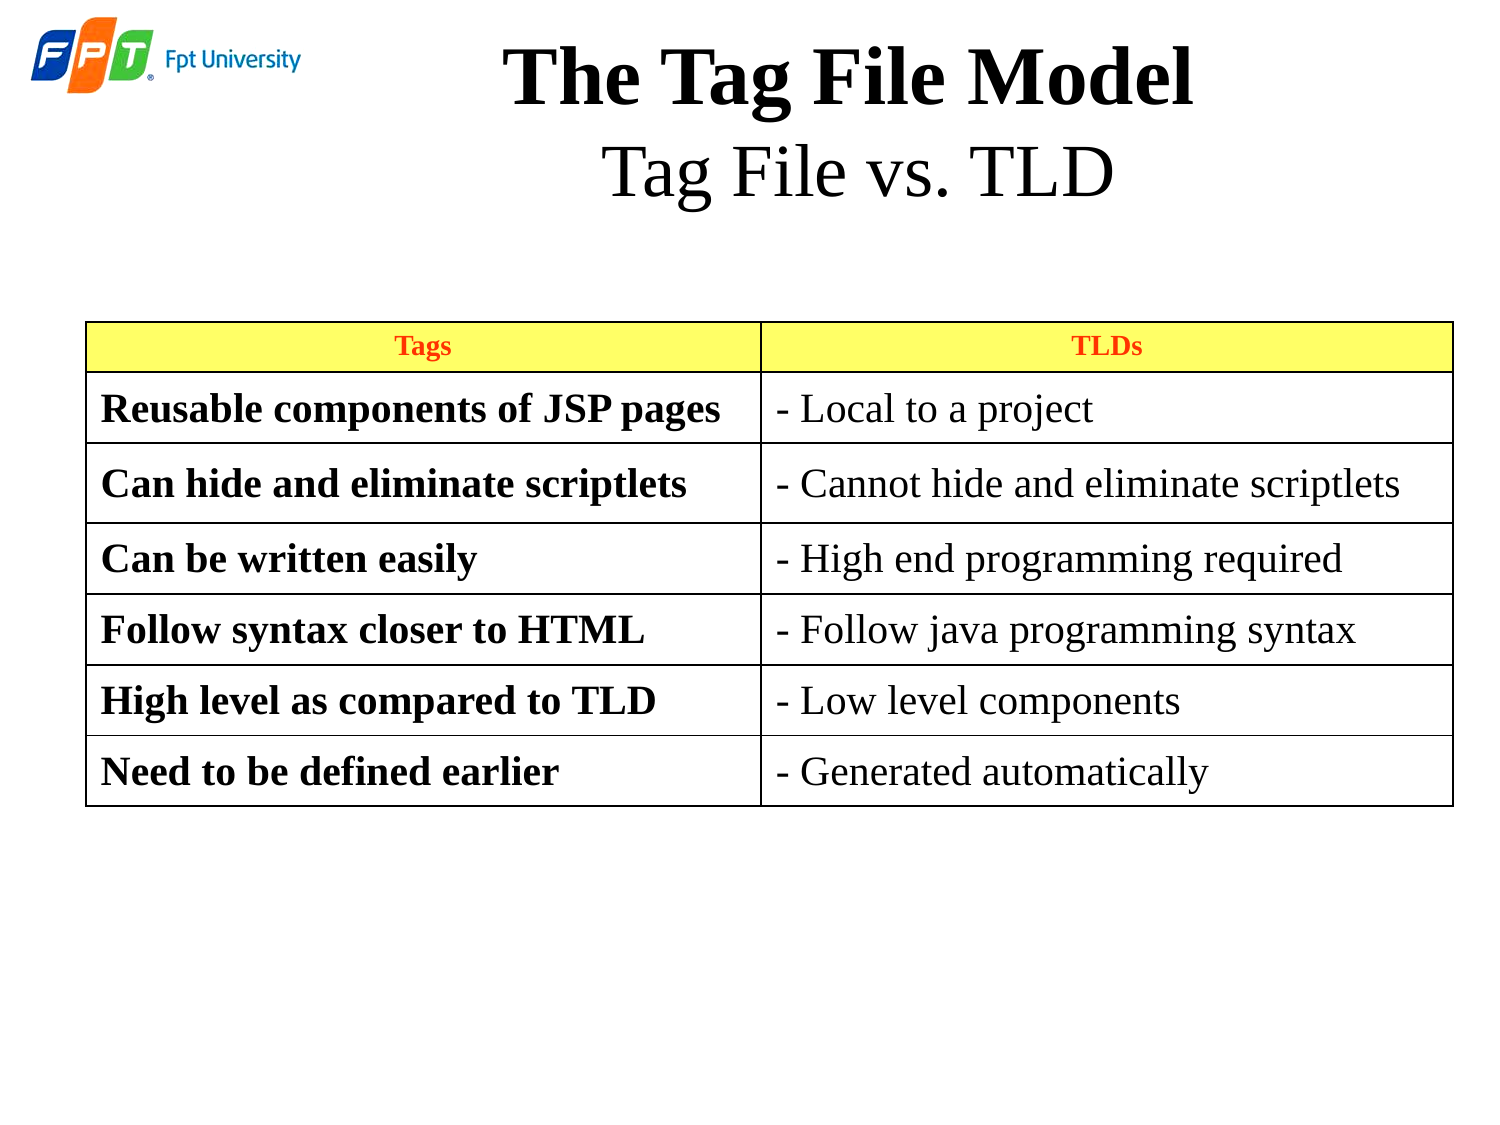

The Tag File Model
Tag File vs. TLD
| Tags | TLDs |
| --- | --- |
| Reusable components of JSP pages | - Local to a project |
| Can hide and eliminate scriptlets | - Cannot hide and eliminate scriptlets |
| Can be written easily | - High end programming required |
| Follow syntax closer to HTML | - Follow java programming syntax |
| High level as compared to TLD | - Low level components |
| Need to be defined earlier | - Generated automatically |